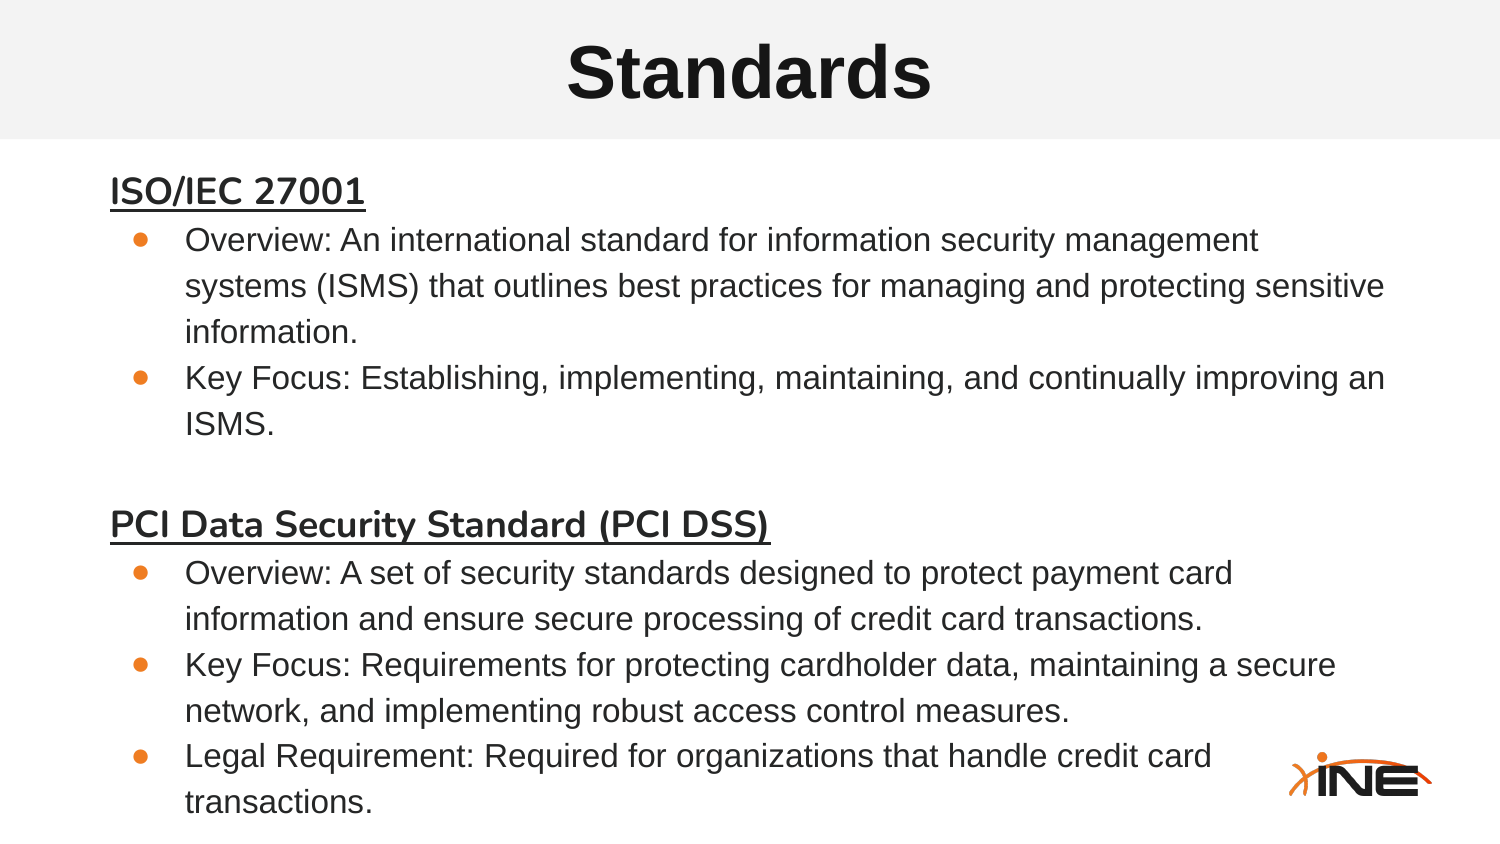

# Standards
ISO/IEC 27001
Overview: An international standard for information security management systems (ISMS) that outlines best practices for managing and protecting sensitive information.
Key Focus: Establishing, implementing, maintaining, and continually improving an ISMS.

PCI Data Security Standard (PCI DSS)
Overview: A set of security standards designed to protect payment card information and ensure secure processing of credit card transactions.
Key Focus: Requirements for protecting cardholder data, maintaining a secure network, and implementing robust access control measures.
Legal Requirement: Required for organizations that handle credit card transactions.